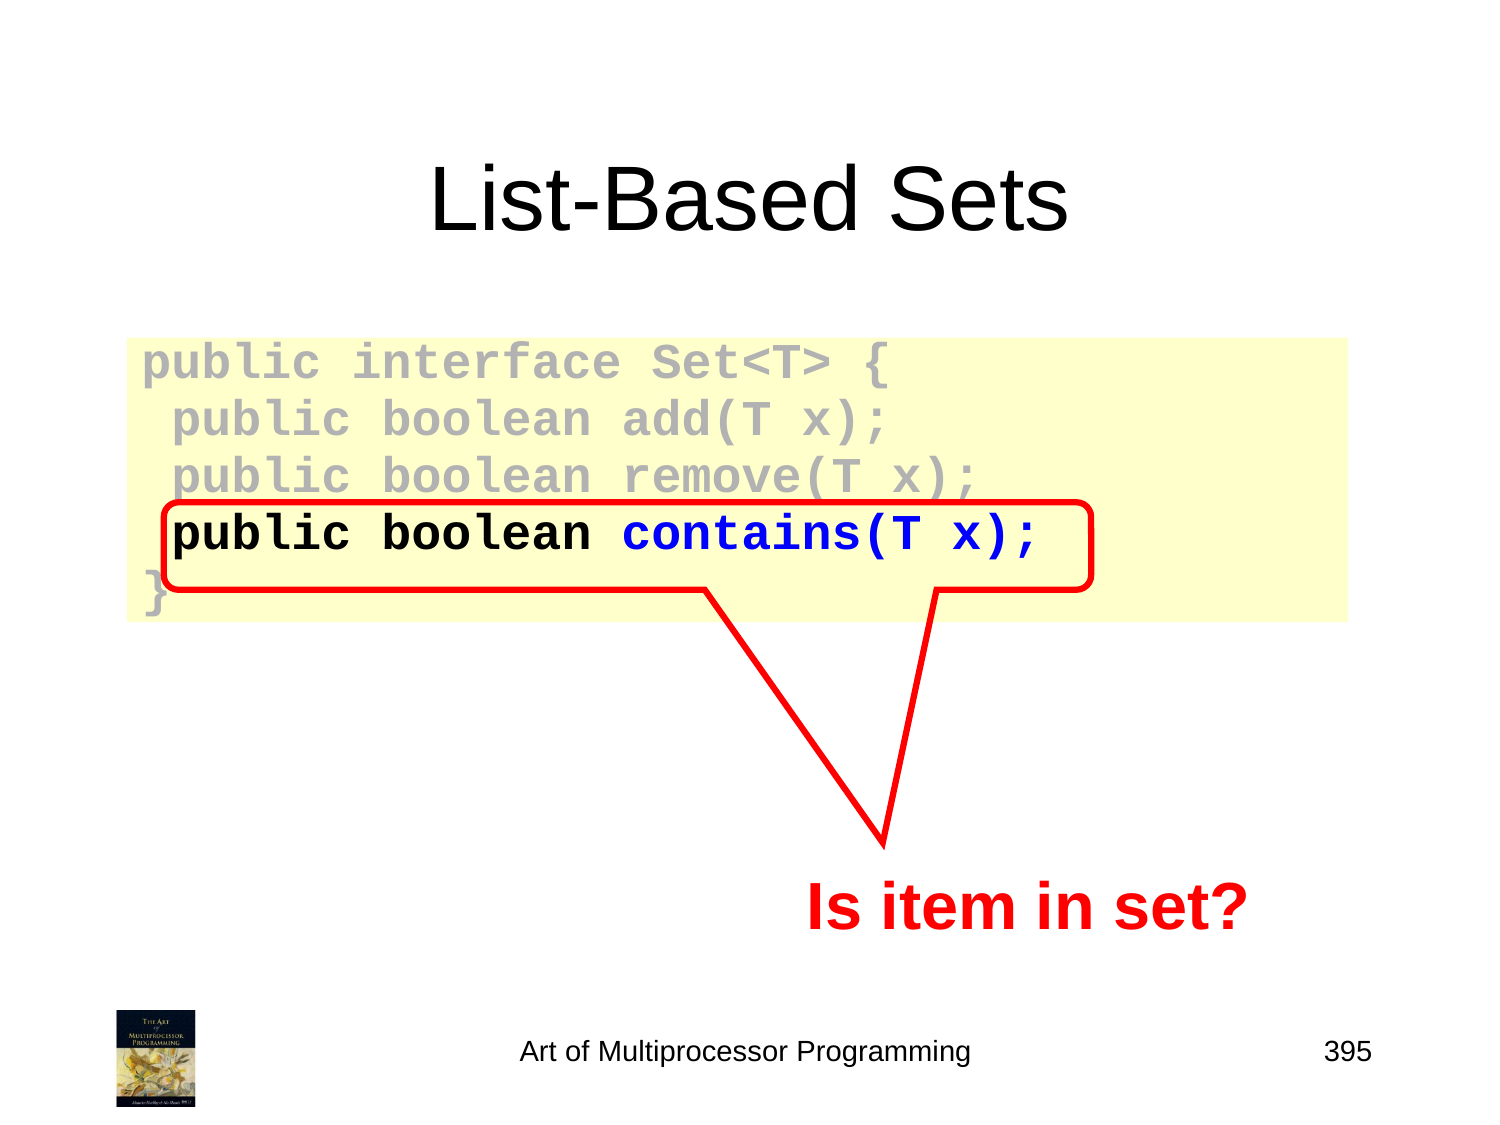

# List-Based Sets
public interface Set<T> {
 public boolean add(T x);
 public boolean remove(T x);
 public boolean contains(T x);
}

Is item in set?
Art of Multiprocessor Programming
395